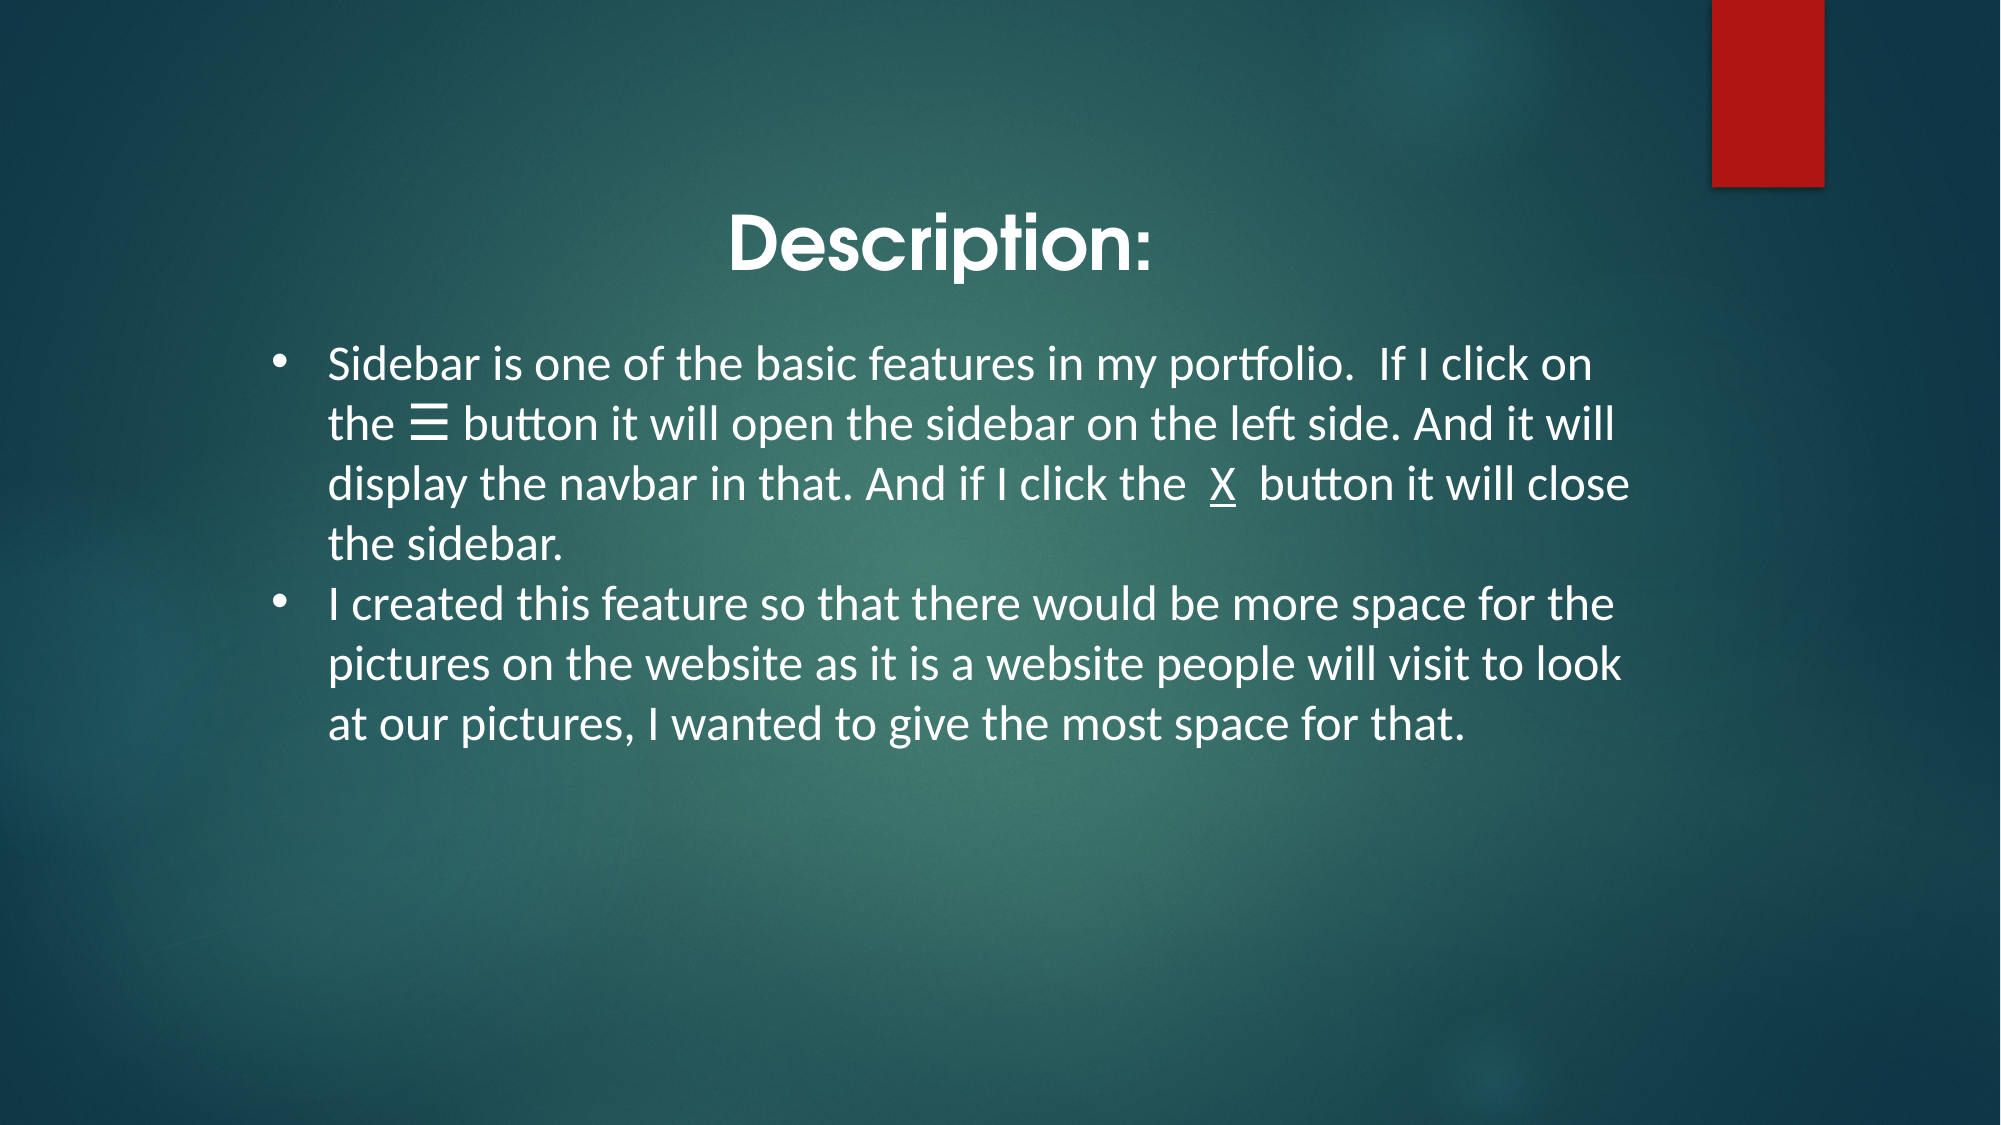

Description:

Sidebar is one of the basic features in my portfolio.  If I click on the ☰ button it will open the sidebar on the left side. And it will display the navbar in that. And if I click the  X  button it will close the sidebar.
I created this feature so that there would be more space for the pictures on the website as it is a website people will visit to look at our pictures, I wanted to give the most space for that.